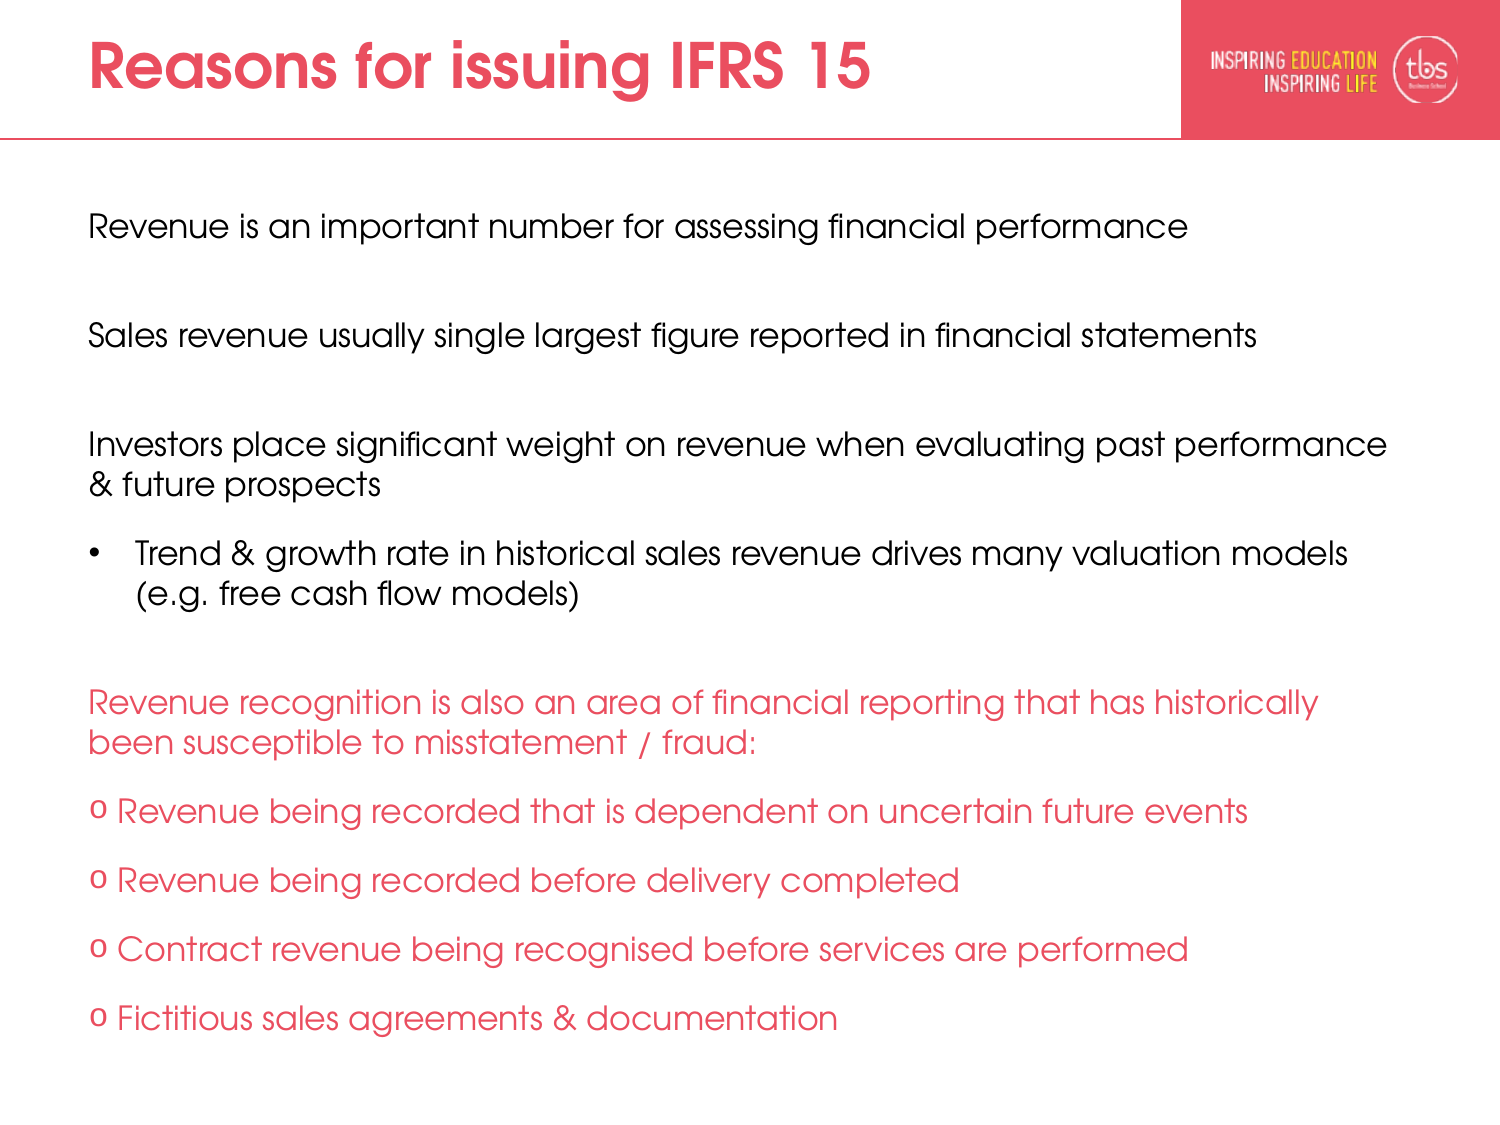

# Reasons for issuing IFRS 15
Revenue is an important number for assessing financial performance
Sales revenue usually single largest figure reported in financial statements
Investors place significant weight on revenue when evaluating past performance & future prospects
Trend & growth rate in historical sales revenue drives many valuation models (e.g. free cash flow models)
Revenue recognition is also an area of financial reporting that has historically been susceptible to misstatement / fraud:
 Revenue being recorded that is dependent on uncertain future events
 Revenue being recorded before delivery completed
 Contract revenue being recognised before services are performed
 Fictitious sales agreements & documentation